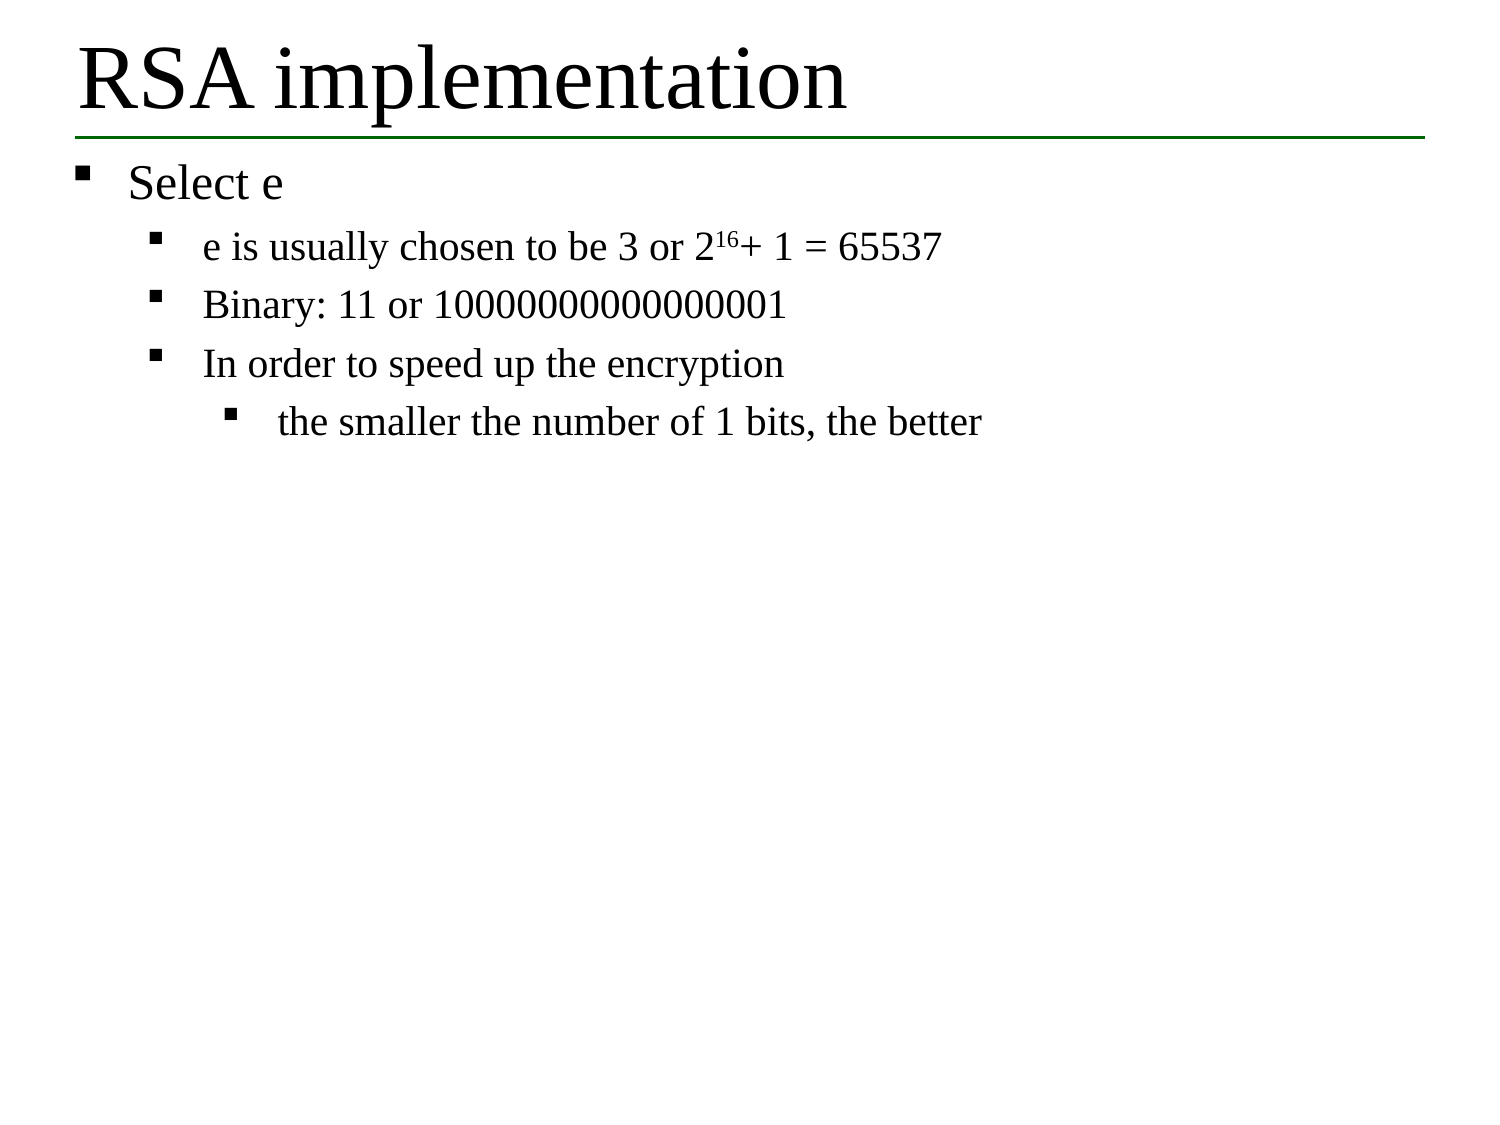

# RSA implementation

Select e
e is usually chosen to be 3 or 216+ 1 = 65537
Binary: 11 or 10000000000000001
In order to speed up the encryption
the smaller the number of 1 bits, the better
24